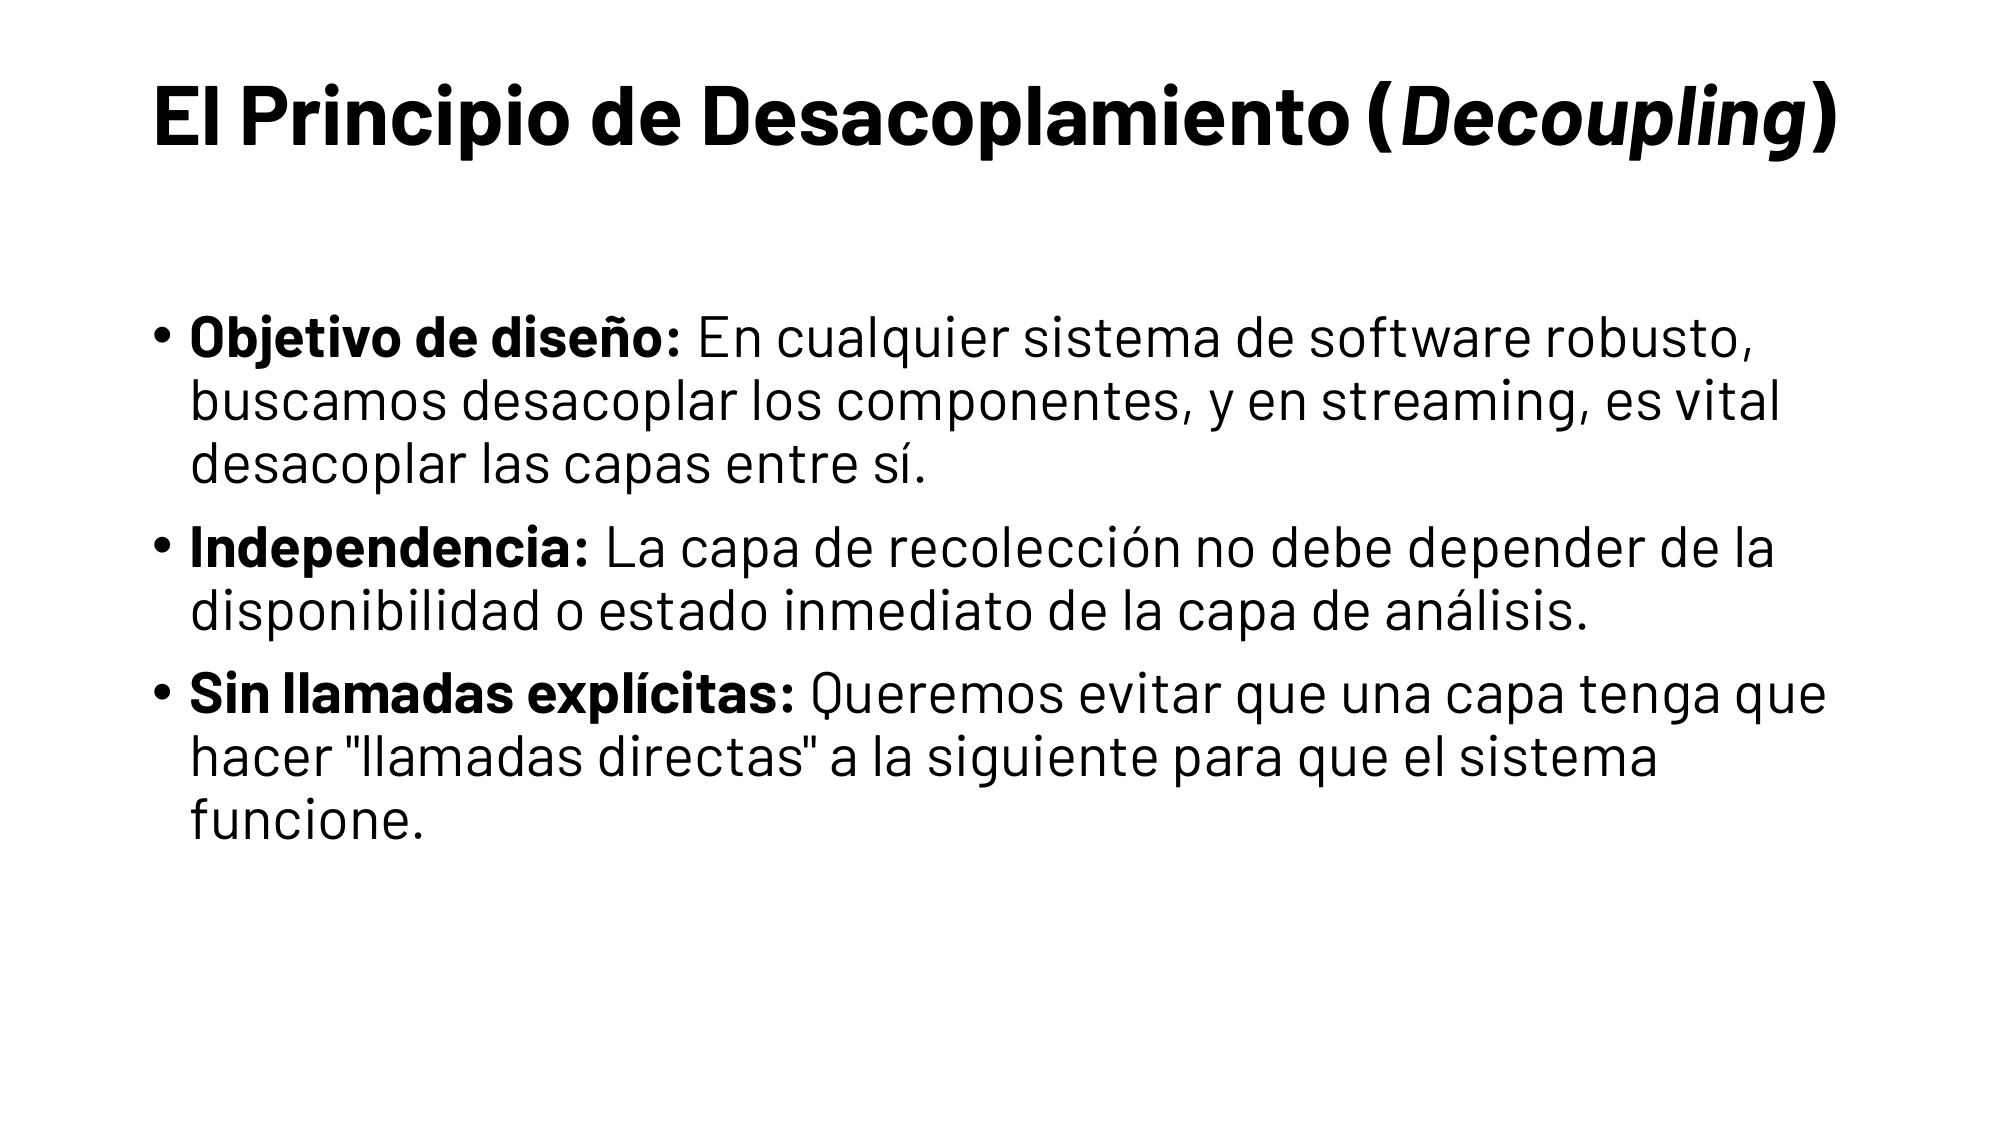

# El Principio de Desacoplamiento (Decoupling)
Objetivo de diseño: En cualquier sistema de software robusto, buscamos desacoplar los componentes, y en streaming, es vital desacoplar las capas entre sí.
Independencia: La capa de recolección no debe depender de la disponibilidad o estado inmediato de la capa de análisis.
Sin llamadas explícitas: Queremos evitar que una capa tenga que hacer "llamadas directas" a la siguiente para que el sistema funcione.